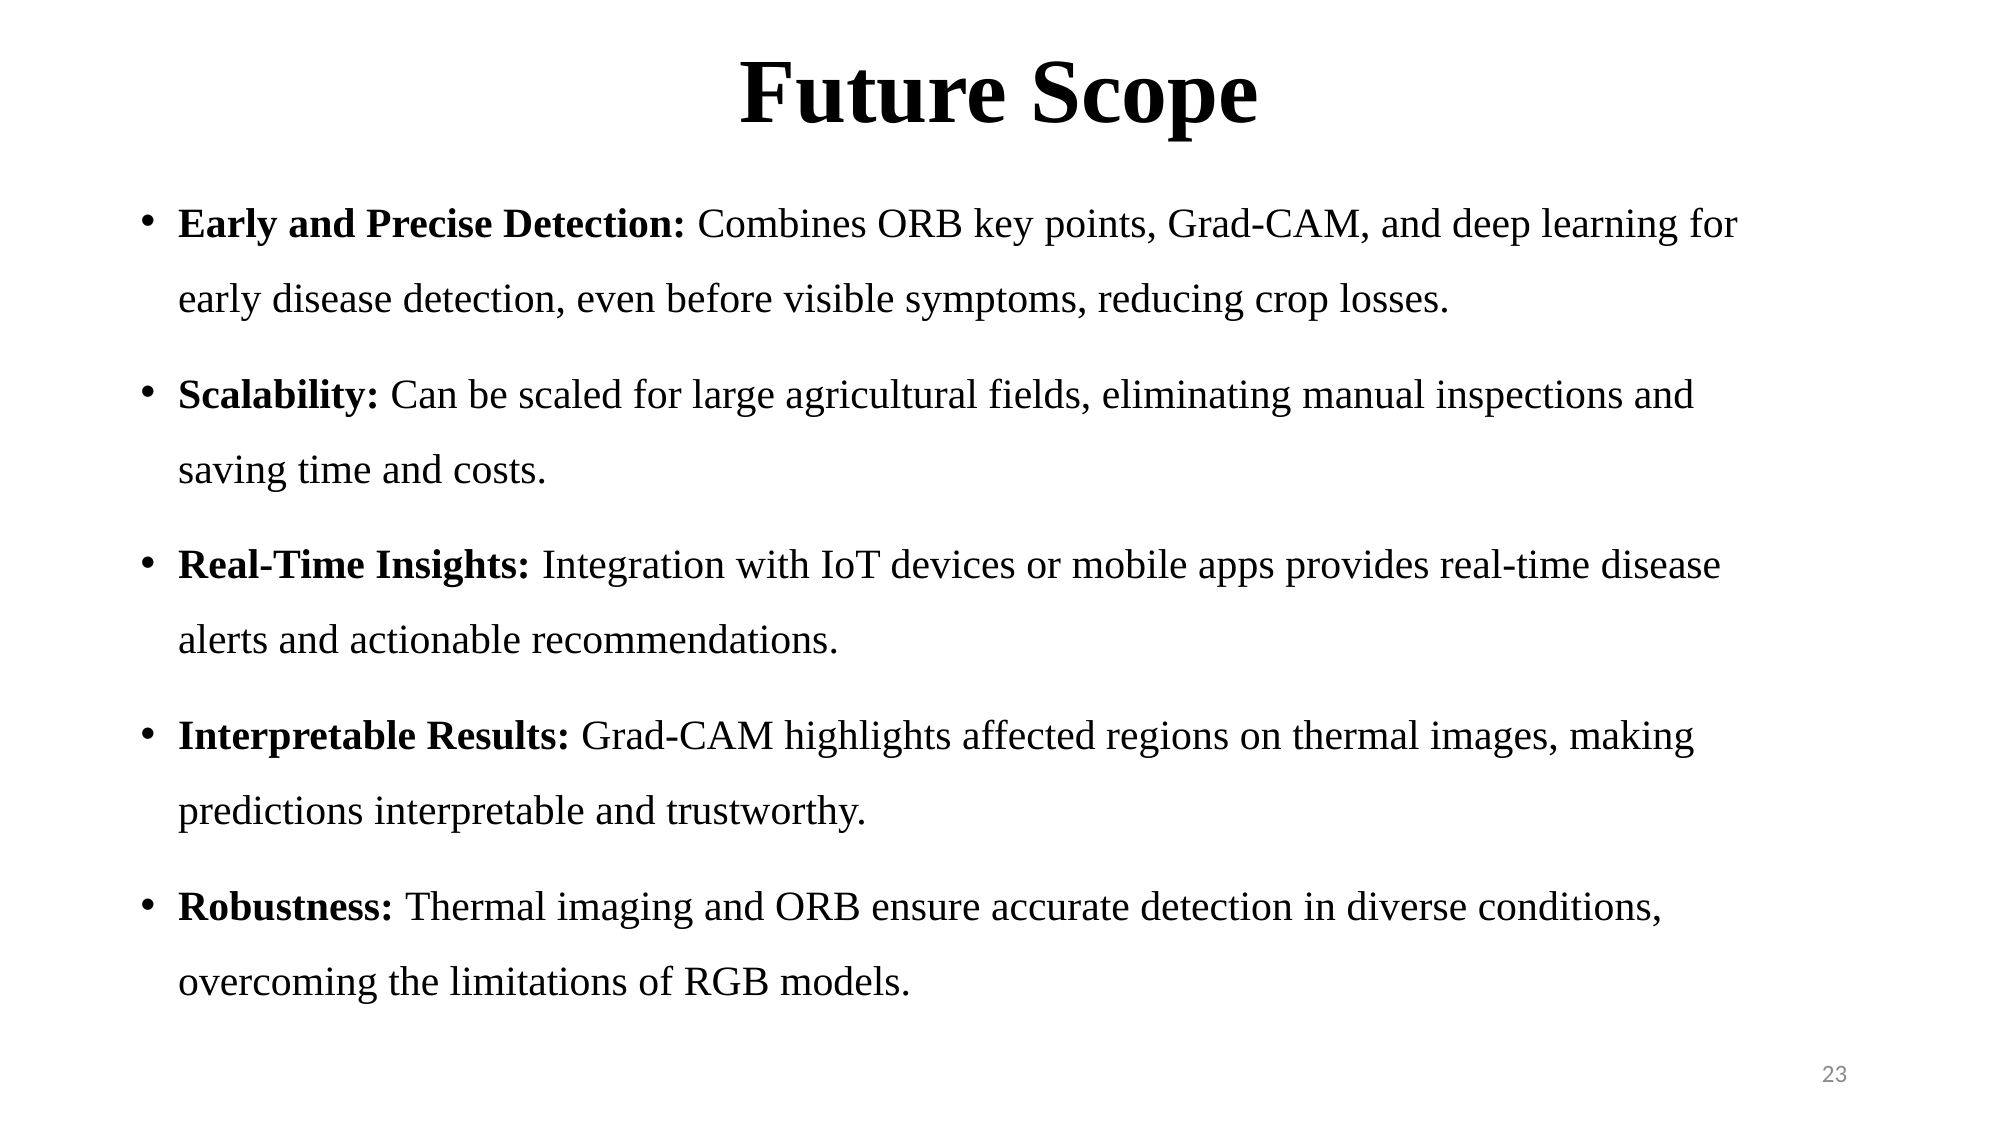

# Future Scope
Early and Precise Detection: Combines ORB key points, Grad-CAM, and deep learning for early disease detection, even before visible symptoms, reducing crop losses.
Scalability: Can be scaled for large agricultural fields, eliminating manual inspections and saving time and costs.
Real-Time Insights: Integration with IoT devices or mobile apps provides real-time disease alerts and actionable recommendations.
Interpretable Results: Grad-CAM highlights affected regions on thermal images, making predictions interpretable and trustworthy.
Robustness: Thermal imaging and ORB ensure accurate detection in diverse conditions, overcoming the limitations of RGB models.

23